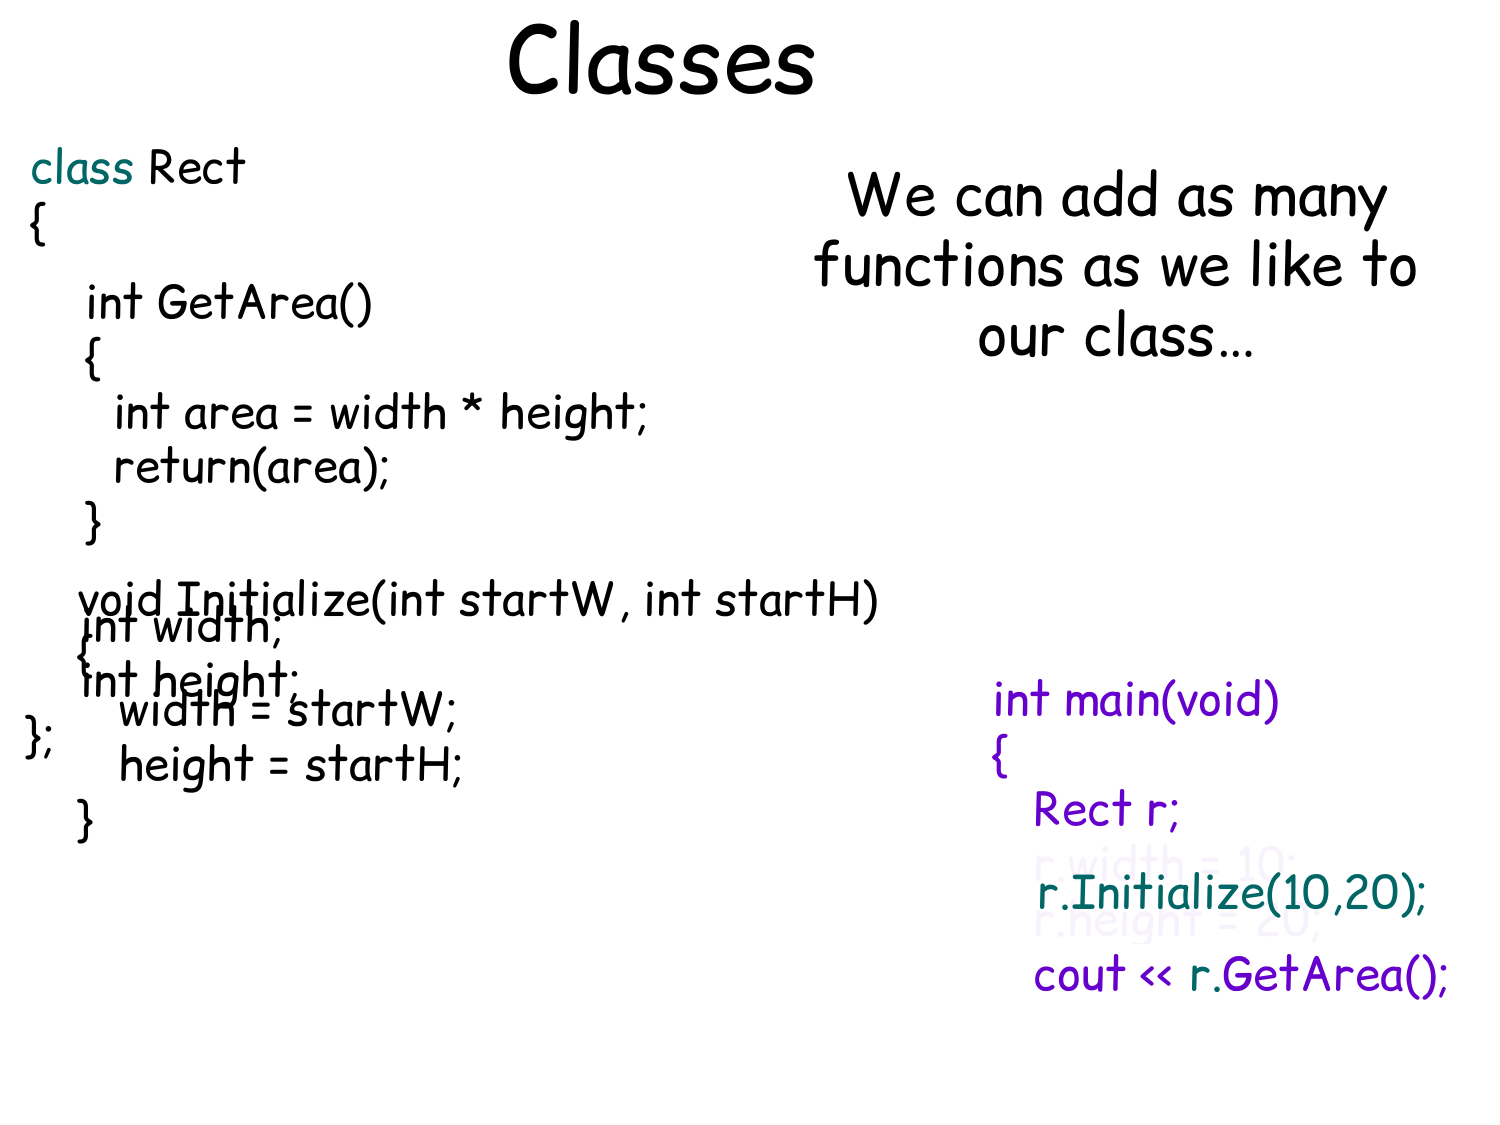

# Classes
class Rect
{

    int GetArea()
    {
      int area = width * height;
      return(area);
    }

We can add as many functions as we like to our class…
void Initialize(int startW, int startH)
{
   width = startW;
   height = startH;
}
    int width;
    int height;
};
int main(void)
{
   Rect r;
   r.width = 10;
   r.height = 20;
   cout << r.GetArea();

r.Initialize(10,20);